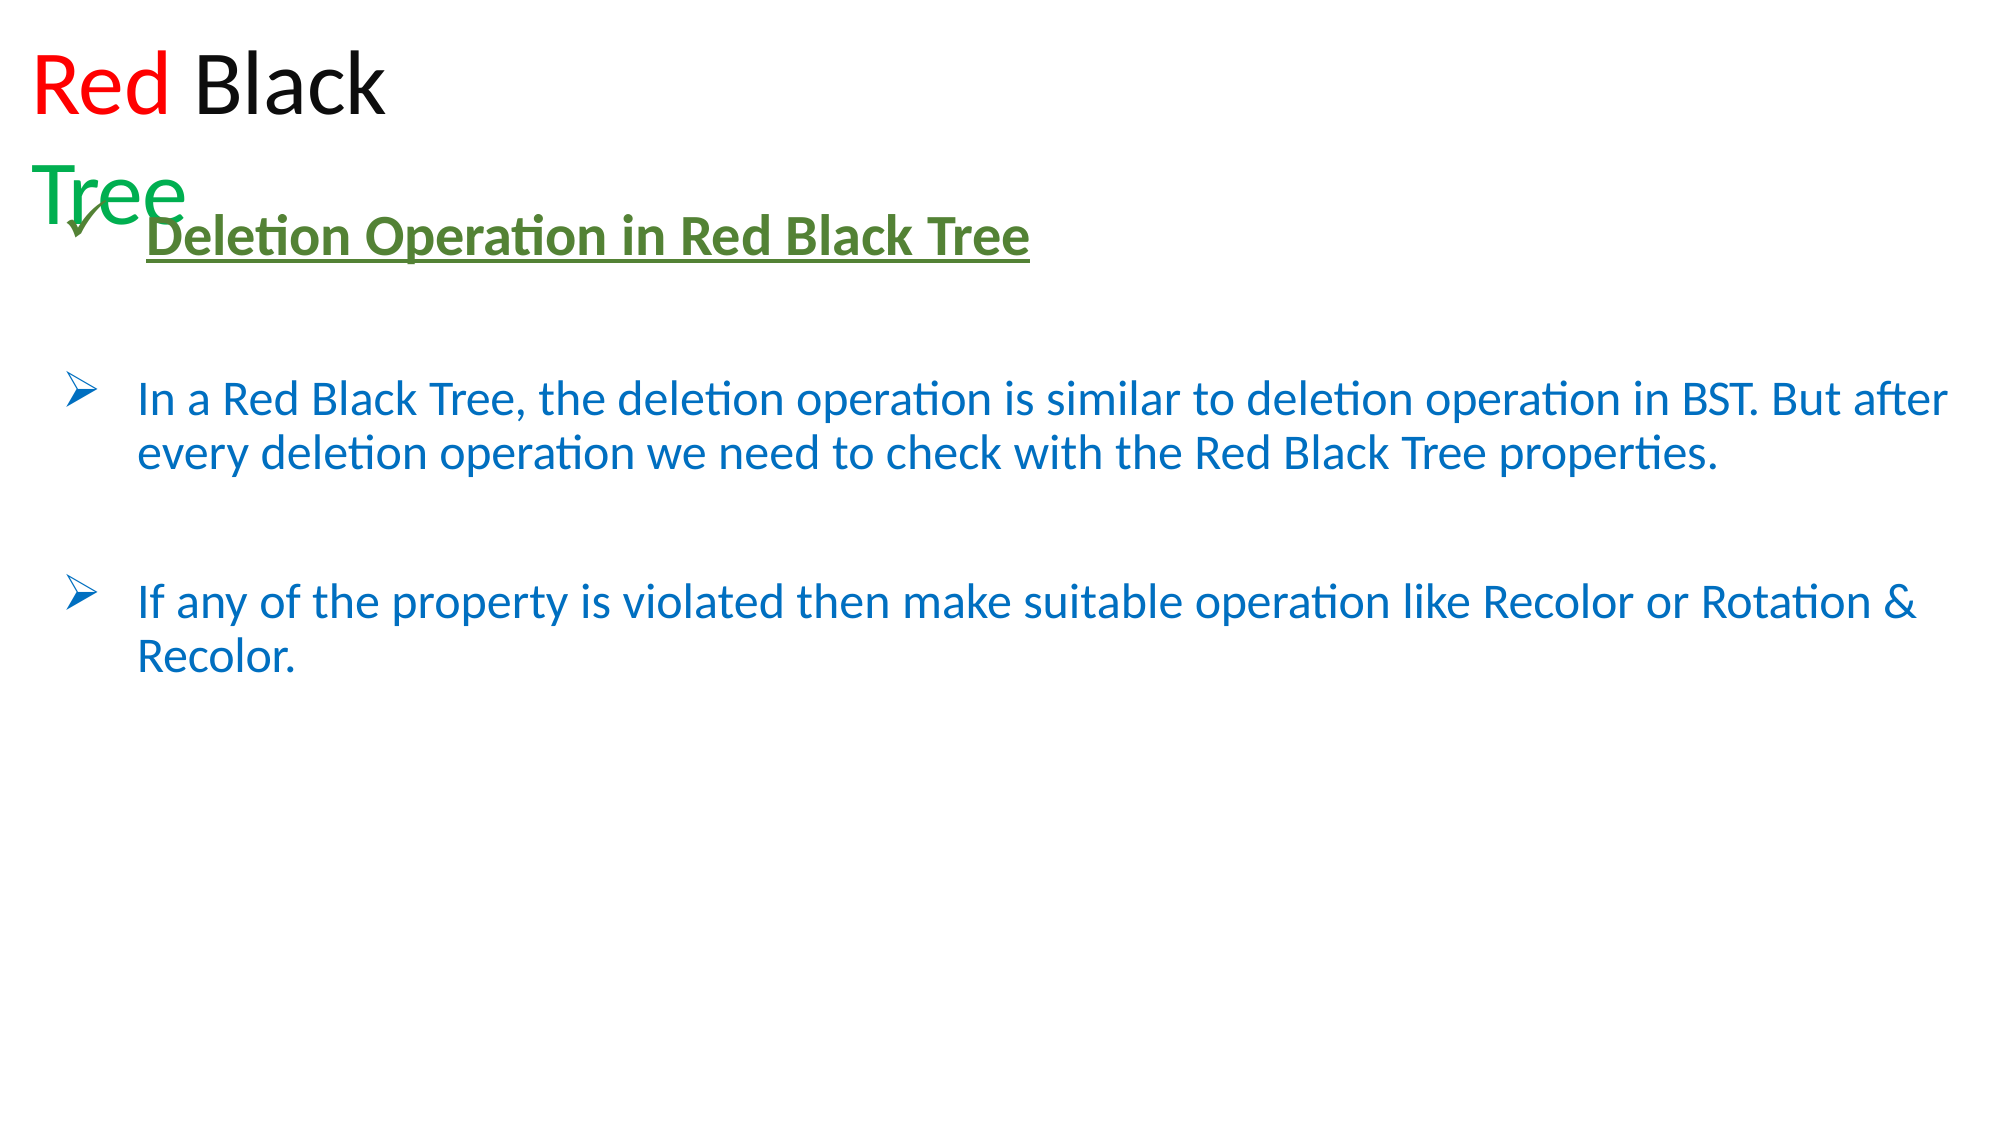

# Red Black Tree
Deletion Operation in Red Black Tree

In a Red Black Tree, the deletion operation is similar to deletion operation in BST. But after every deletion operation we need to check with the Red Black Tree properties.

If any of the property is violated then make suitable operation like Recolor or Rotation & Recolor.